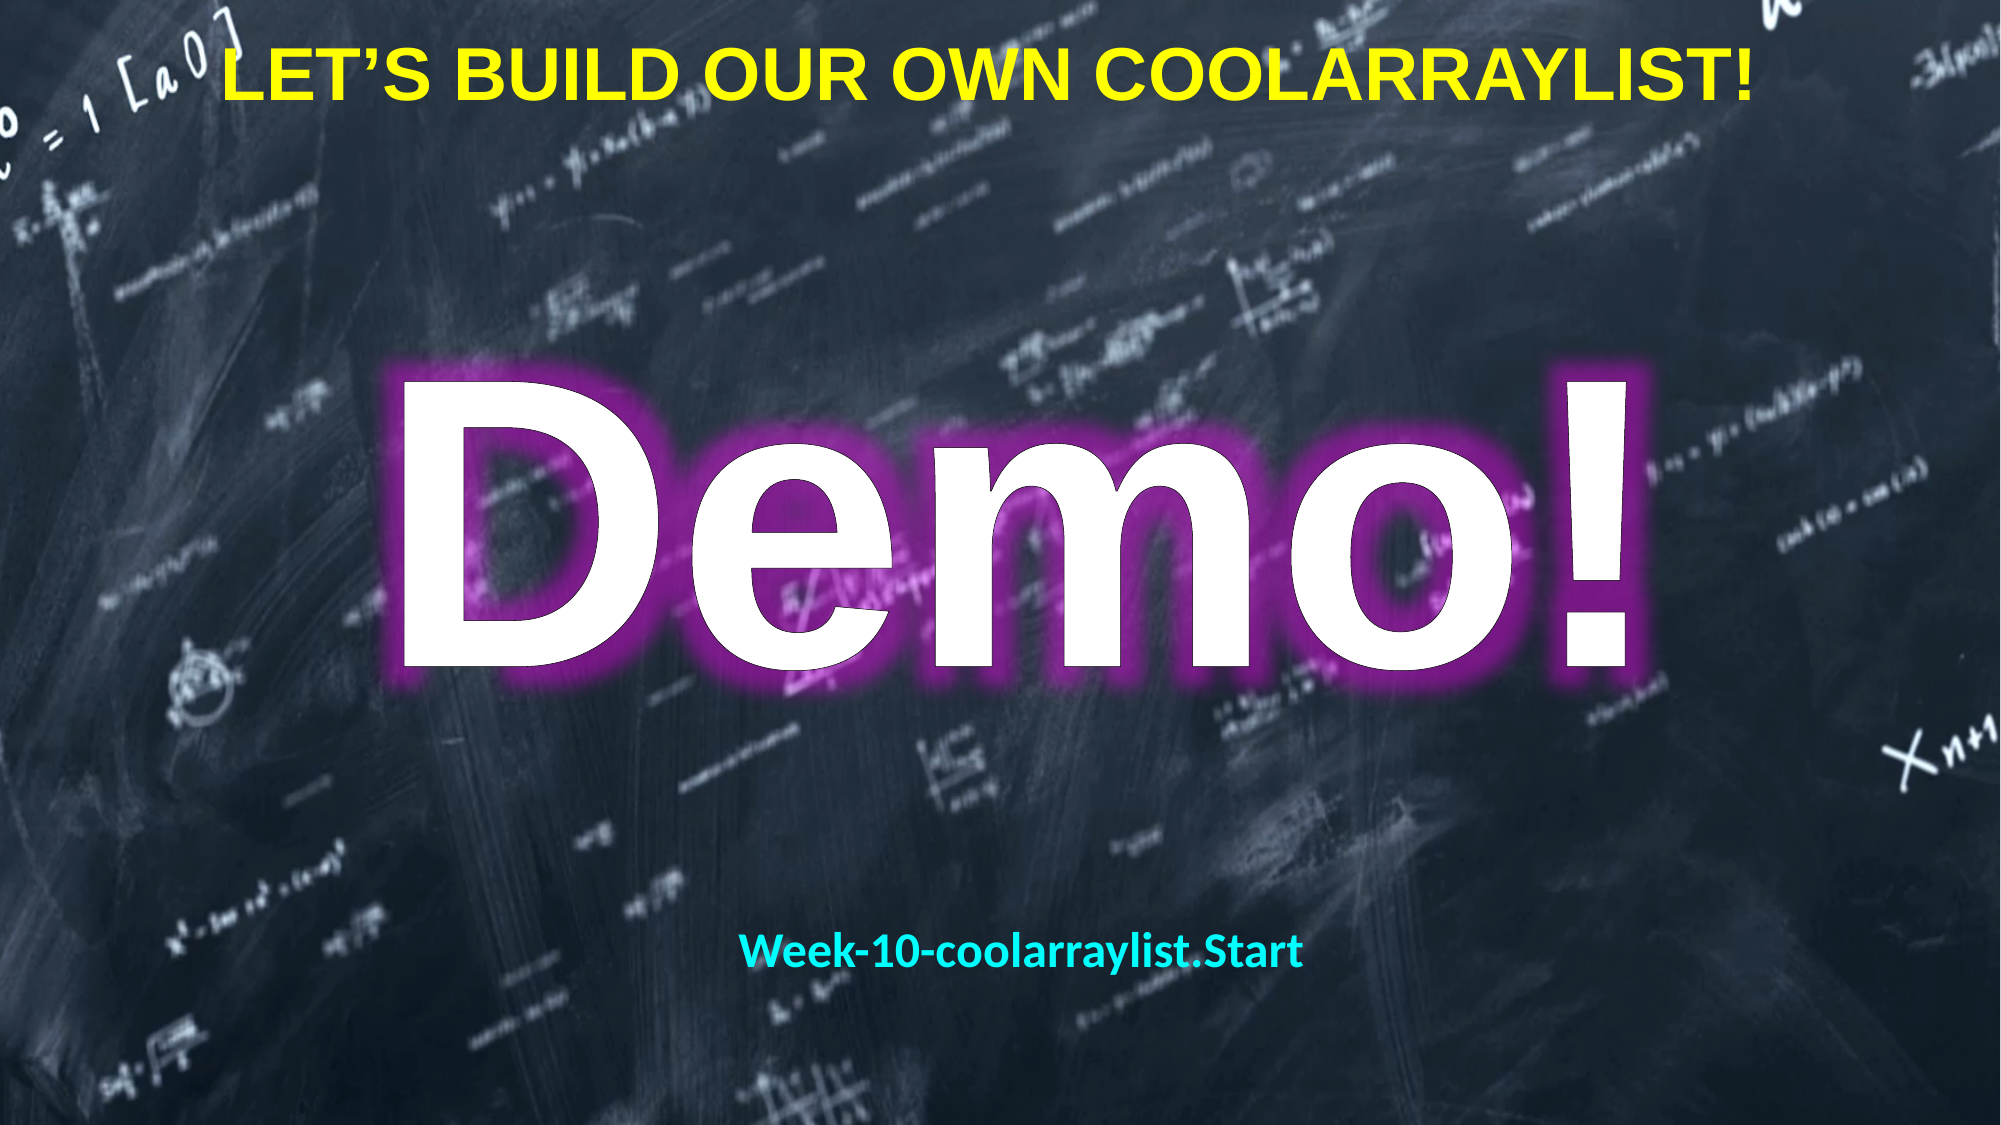

# Let’s build our own CoolArrayList!
Week-10-coolarraylist.Start